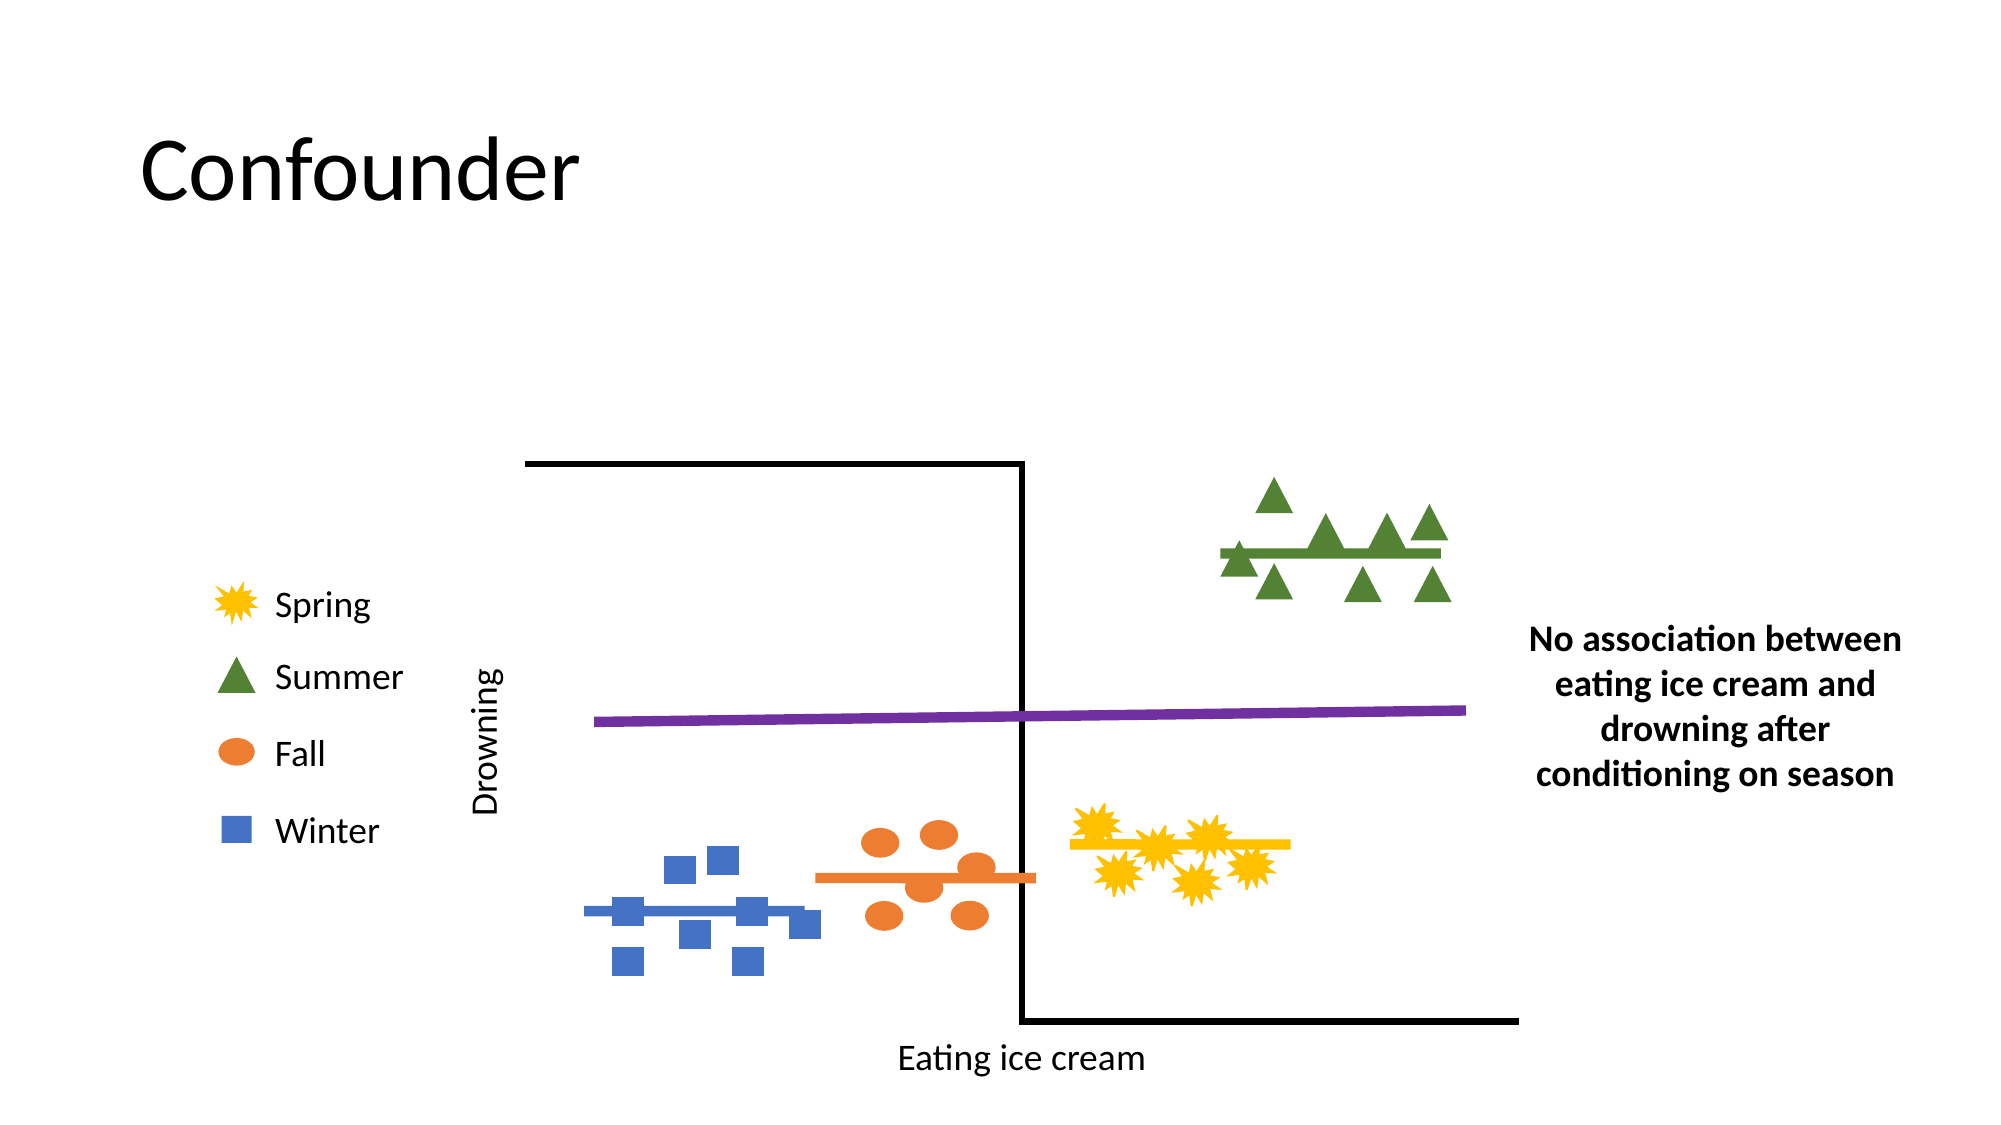

Confounder

Spring

Summer

Fall

Winter

No association between eating ice cream and drowning after conditioning on season
Drowning

Eating ice cream
35